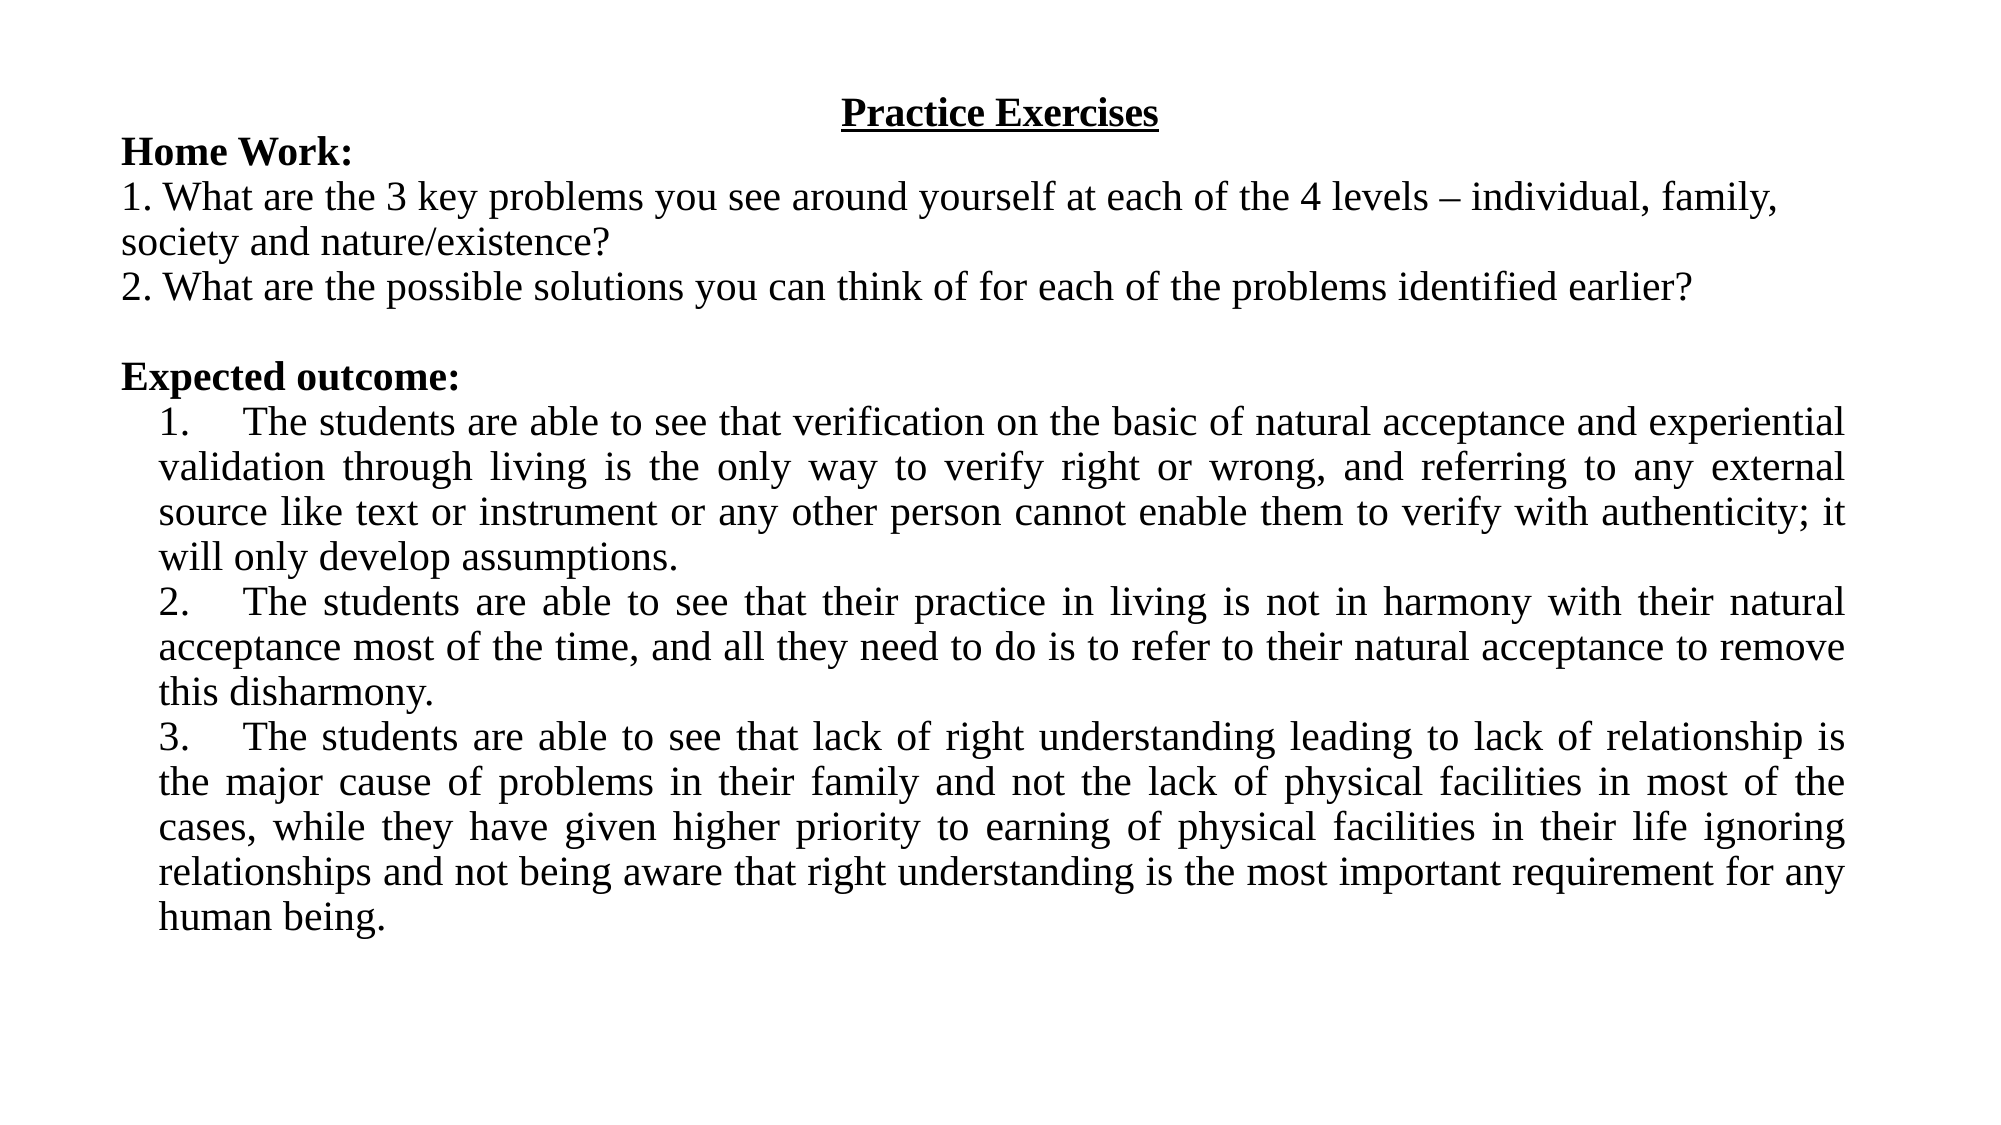

Practice Exercises
Home Work:
1. What are the 3 key problems you see around yourself at each of the 4 levels – individual, family, society and nature/existence?
2. What are the possible solutions you can think of for each of the problems identified earlier?

Expected outcome:
1.     The students are able to see that verification on the basic of natural acceptance and experiential validation through living is the only way to verify right or wrong, and referring to any external source like text or instrument or any other person cannot enable them to verify with authenticity; it will only develop assumptions.
2.     The students are able to see that their practice in living is not in harmony with their natural acceptance most of the time, and all they need to do is to refer to their natural acceptance to remove this disharmony.
3.     The students are able to see that lack of right understanding leading to lack of relationship is the major cause of problems in their family and not the lack of physical facilities in most of the cases, while they have given higher priority to earning of physical facilities in their life ignoring relationships and not being aware that right understanding is the most important requirement for any human being.